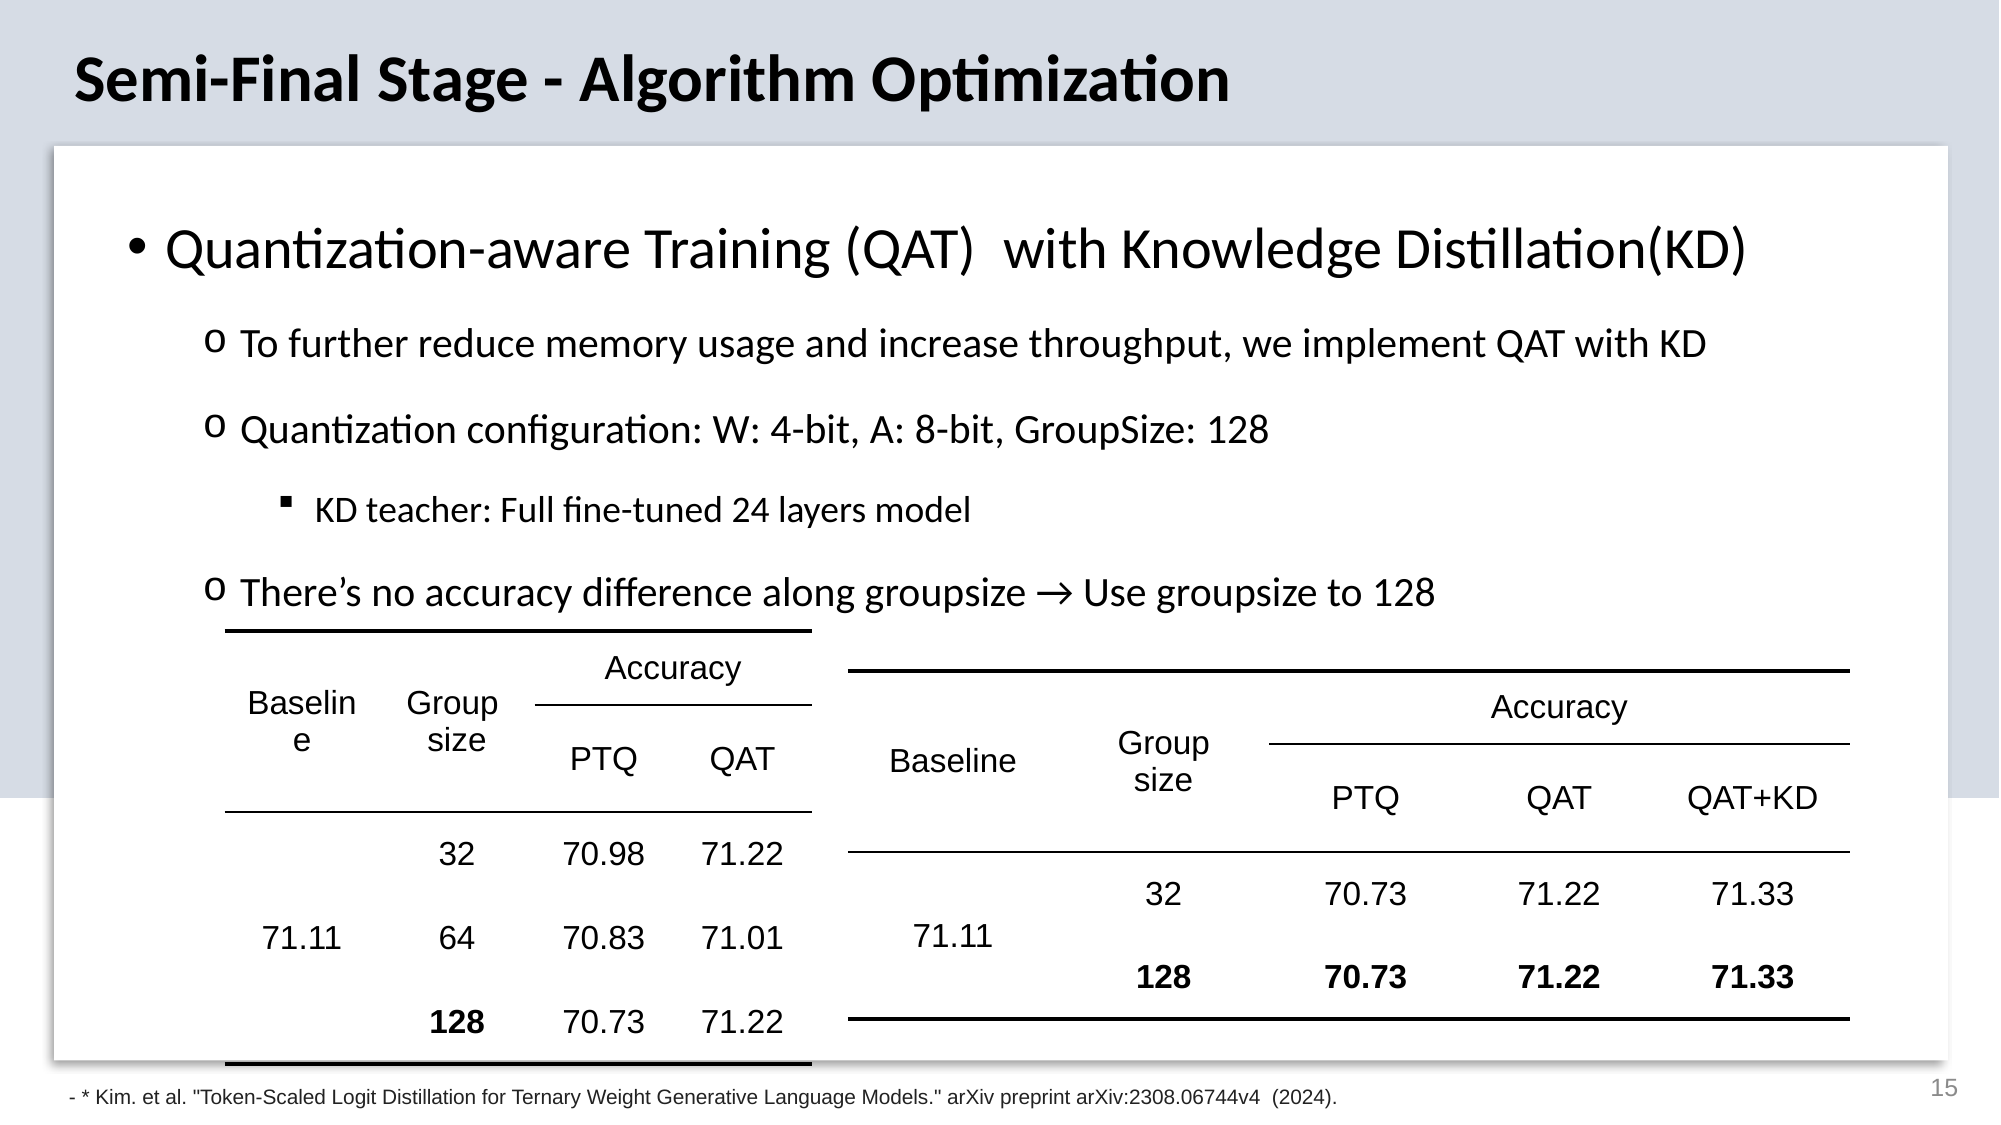

Semi-Final Stage - Algorithm Optimization
Quantization-aware Training (QAT)  with Knowledge Distillation(KD)
To further reduce memory usage and increase throughput, we implement QAT with KD
Quantization configuration: W: 4-bit, A: 8-bit, GroupSize: 128
KD teacher: Full fine-tuned 24 layers model
There’s no accuracy difference along groupsize → Use groupsize to 128

| Baseline | Group size | Accuracy |  |
| --- | --- | --- | --- |
|  |  | PTQ | QAT |
| 71.11 | 32 | 70.98 | 71.22 |
|  | 64 | 70.83 | 71.01 |
|  | 128 | 70.73 | 71.22 |
| Baseline | Group size | Accuracy |  |  |
| --- | --- | --- | --- | --- |
|  |  | PTQ | QAT | QAT+KD |
| 71.11 | 32 | 70.73 | 71.22 | 71.33 |
|  | 128 | 70.73 | 71.22 | 71.33 |
15
- * Kim. et al. "Token-Scaled Logit Distillation for Ternary Weight Generative Language Models." arXiv preprint arXiv:2308.06744v4  (2024).